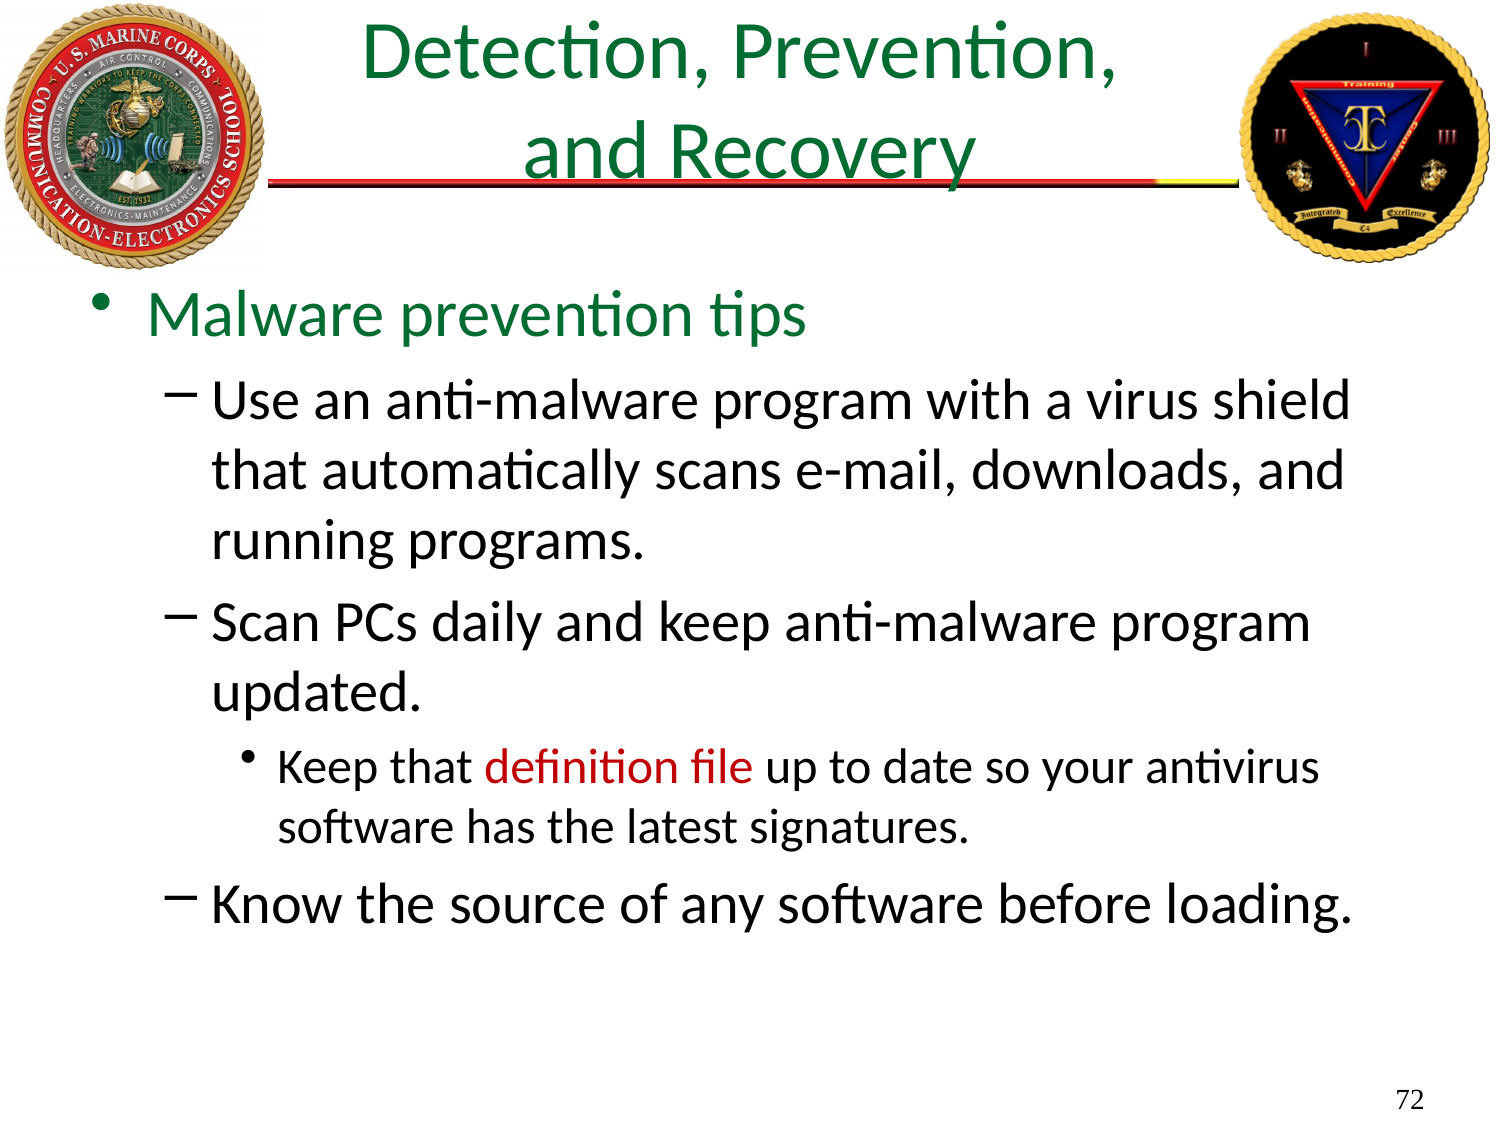

# Detection, Prevention, and Recovery
Malware prevention tips
Use an anti-malware program with a virus shield that automatically scans e-mail, downloads, and running programs.
Scan PCs daily and keep anti-malware program updated.
Keep that definition file up to date so your antivirus software has the latest signatures.
Know the source of any software before loading.